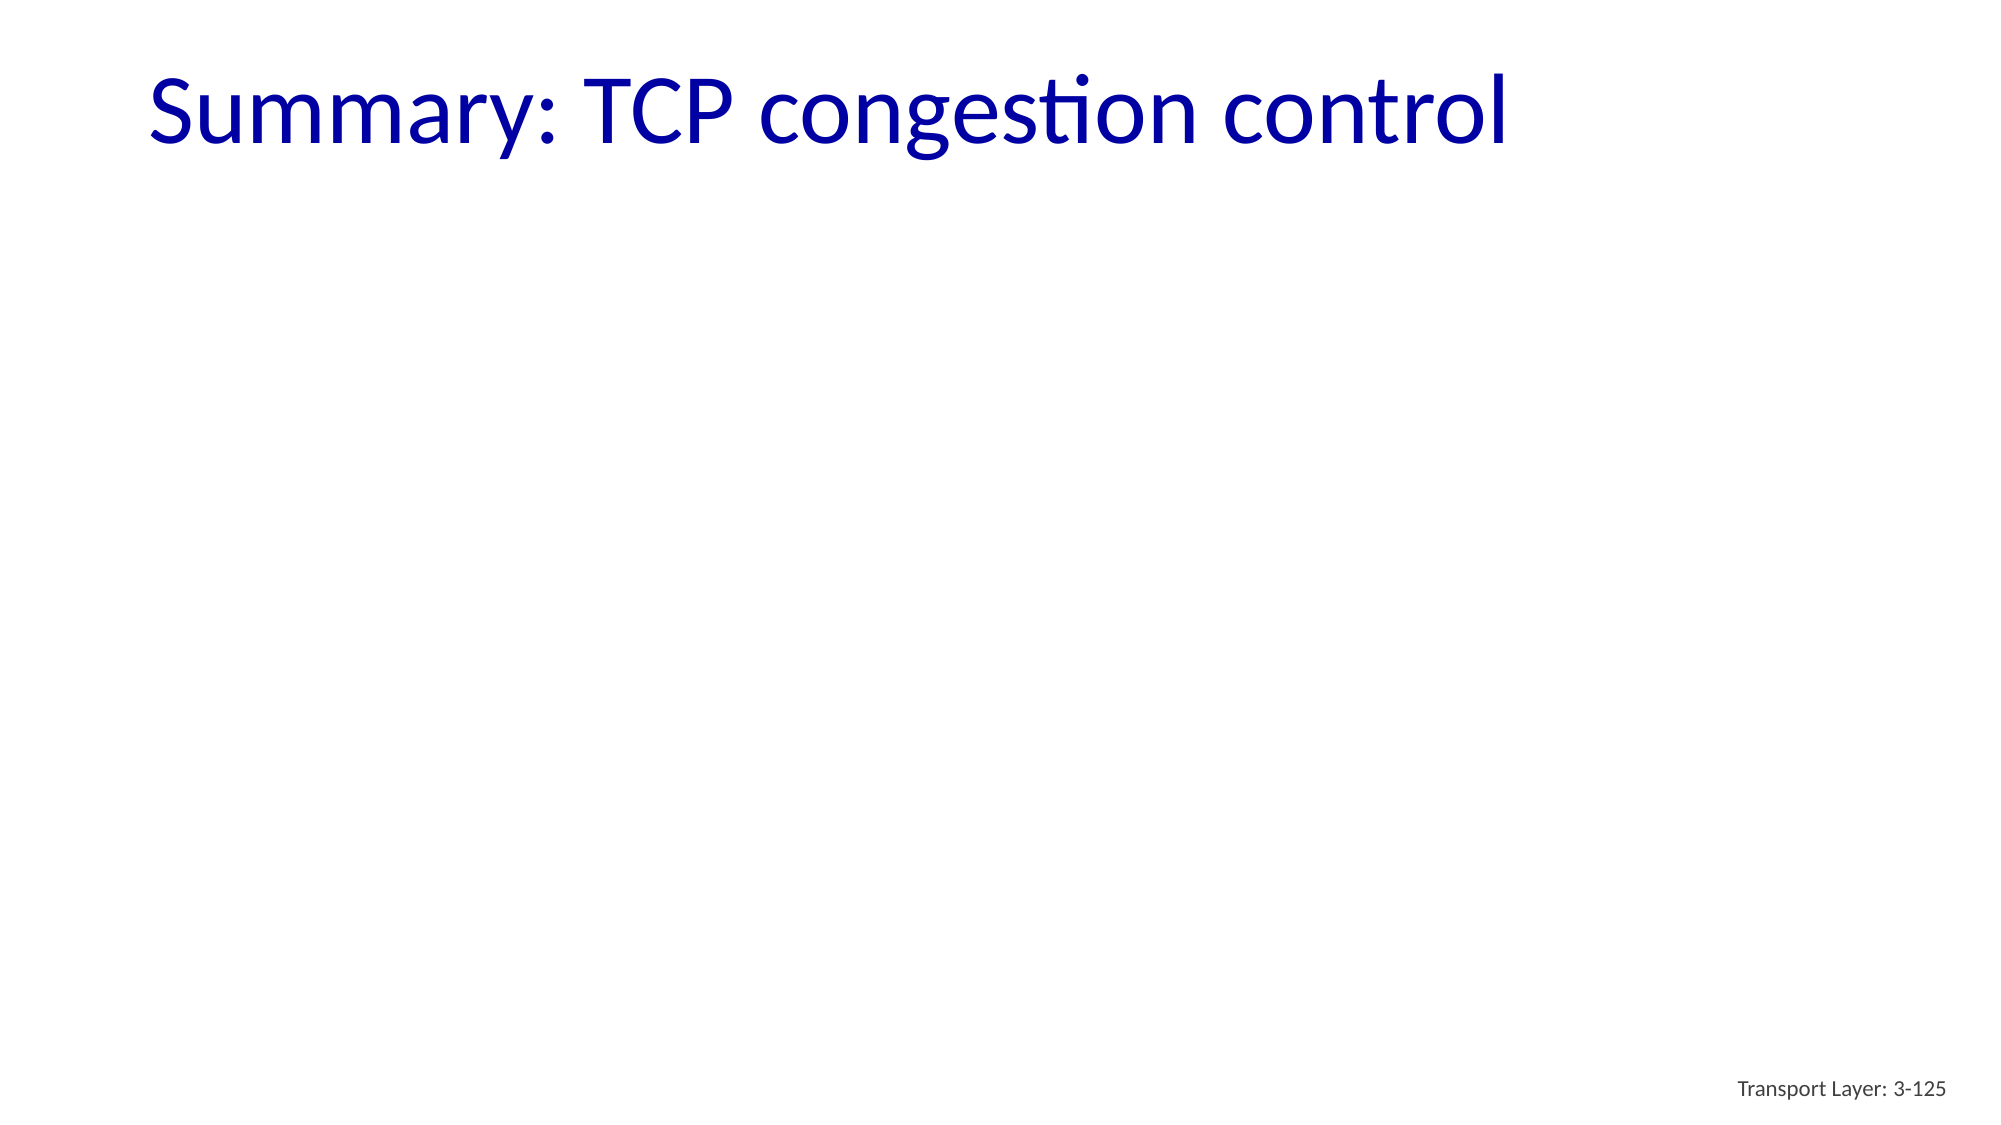

# Summary: TCP congestion control
Transport Layer: 3-125